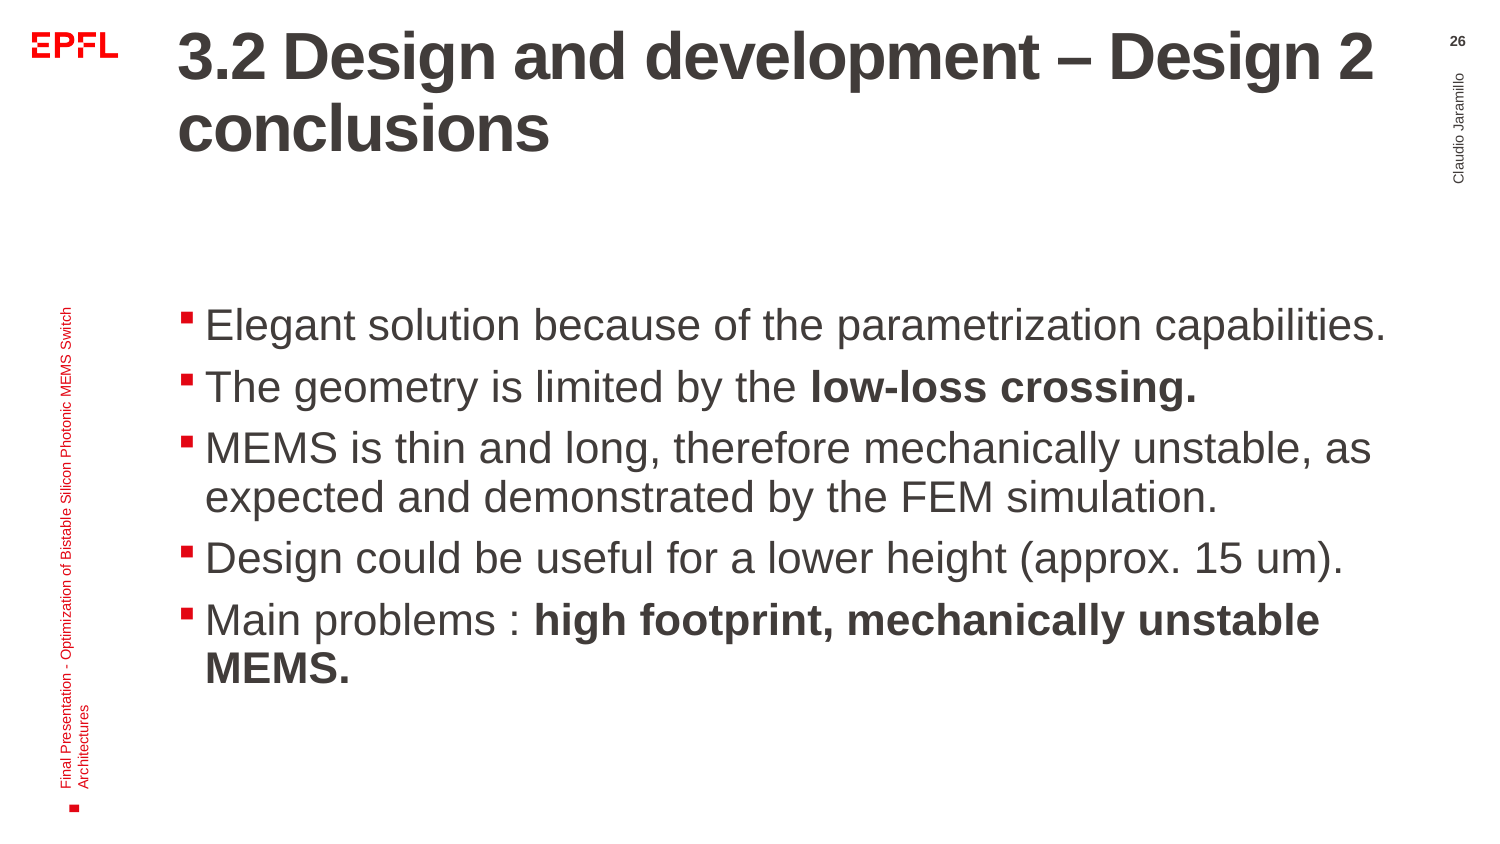

# 3.2 Design and development – Design 2 conclusions
26
Claudio Jaramillo
Elegant solution because of the parametrization capabilities.
The geometry is limited by the low-loss crossing.
MEMS is thin and long, therefore mechanically unstable, as expected and demonstrated by the FEM simulation.
Design could be useful for a lower height (approx. 15 um).
Main problems : high footprint, mechanically unstable MEMS.
Final Presentation - Optimization of Bistable Silicon Photonic MEMS Switch Architectures